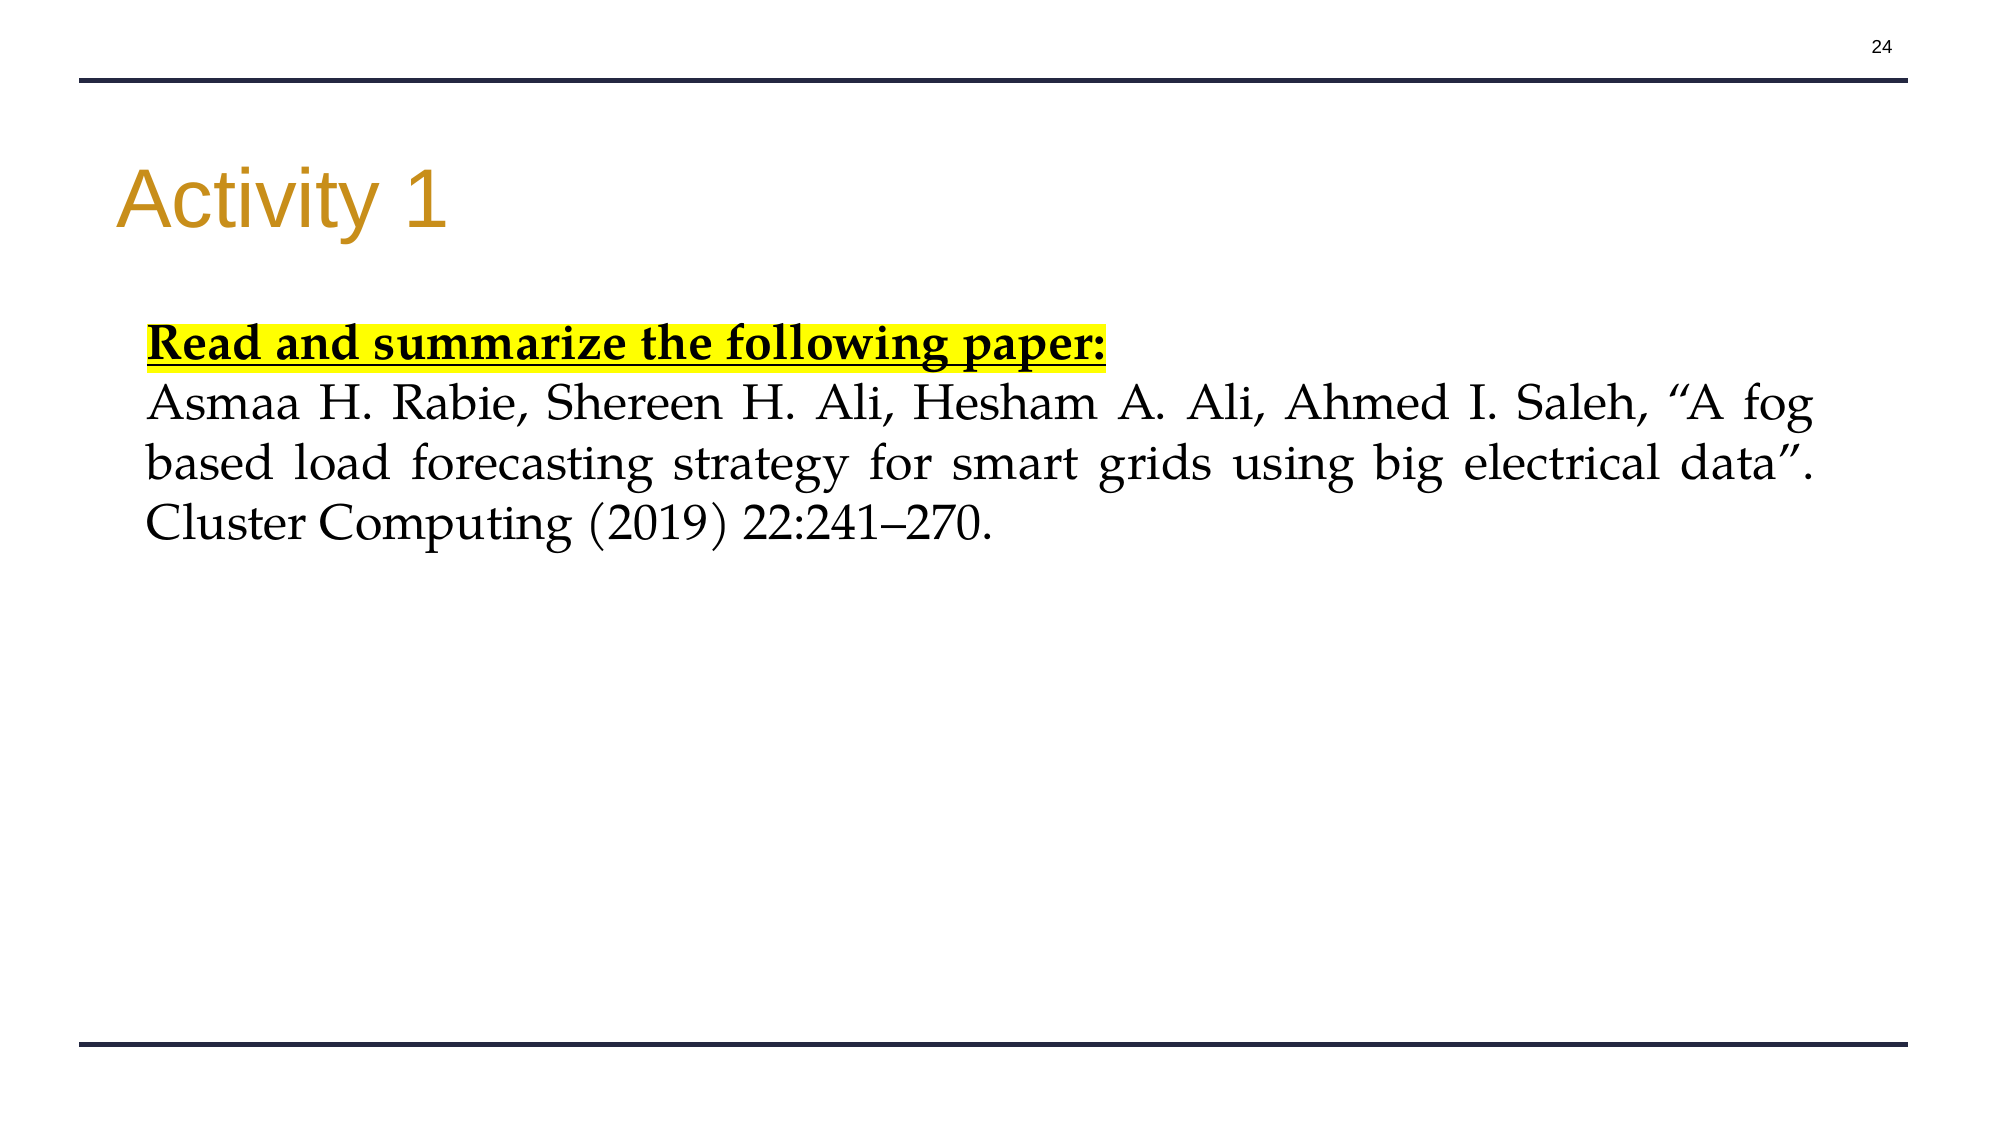

24
Activity 1
Read and summarize the following paper:
Asmaa H. Rabie, Shereen H. Ali, Hesham A. Ali, Ahmed I. Saleh, “A fog based load forecasting strategy for smart grids using big electrical data”. Cluster Computing (2019) 22:241–270.